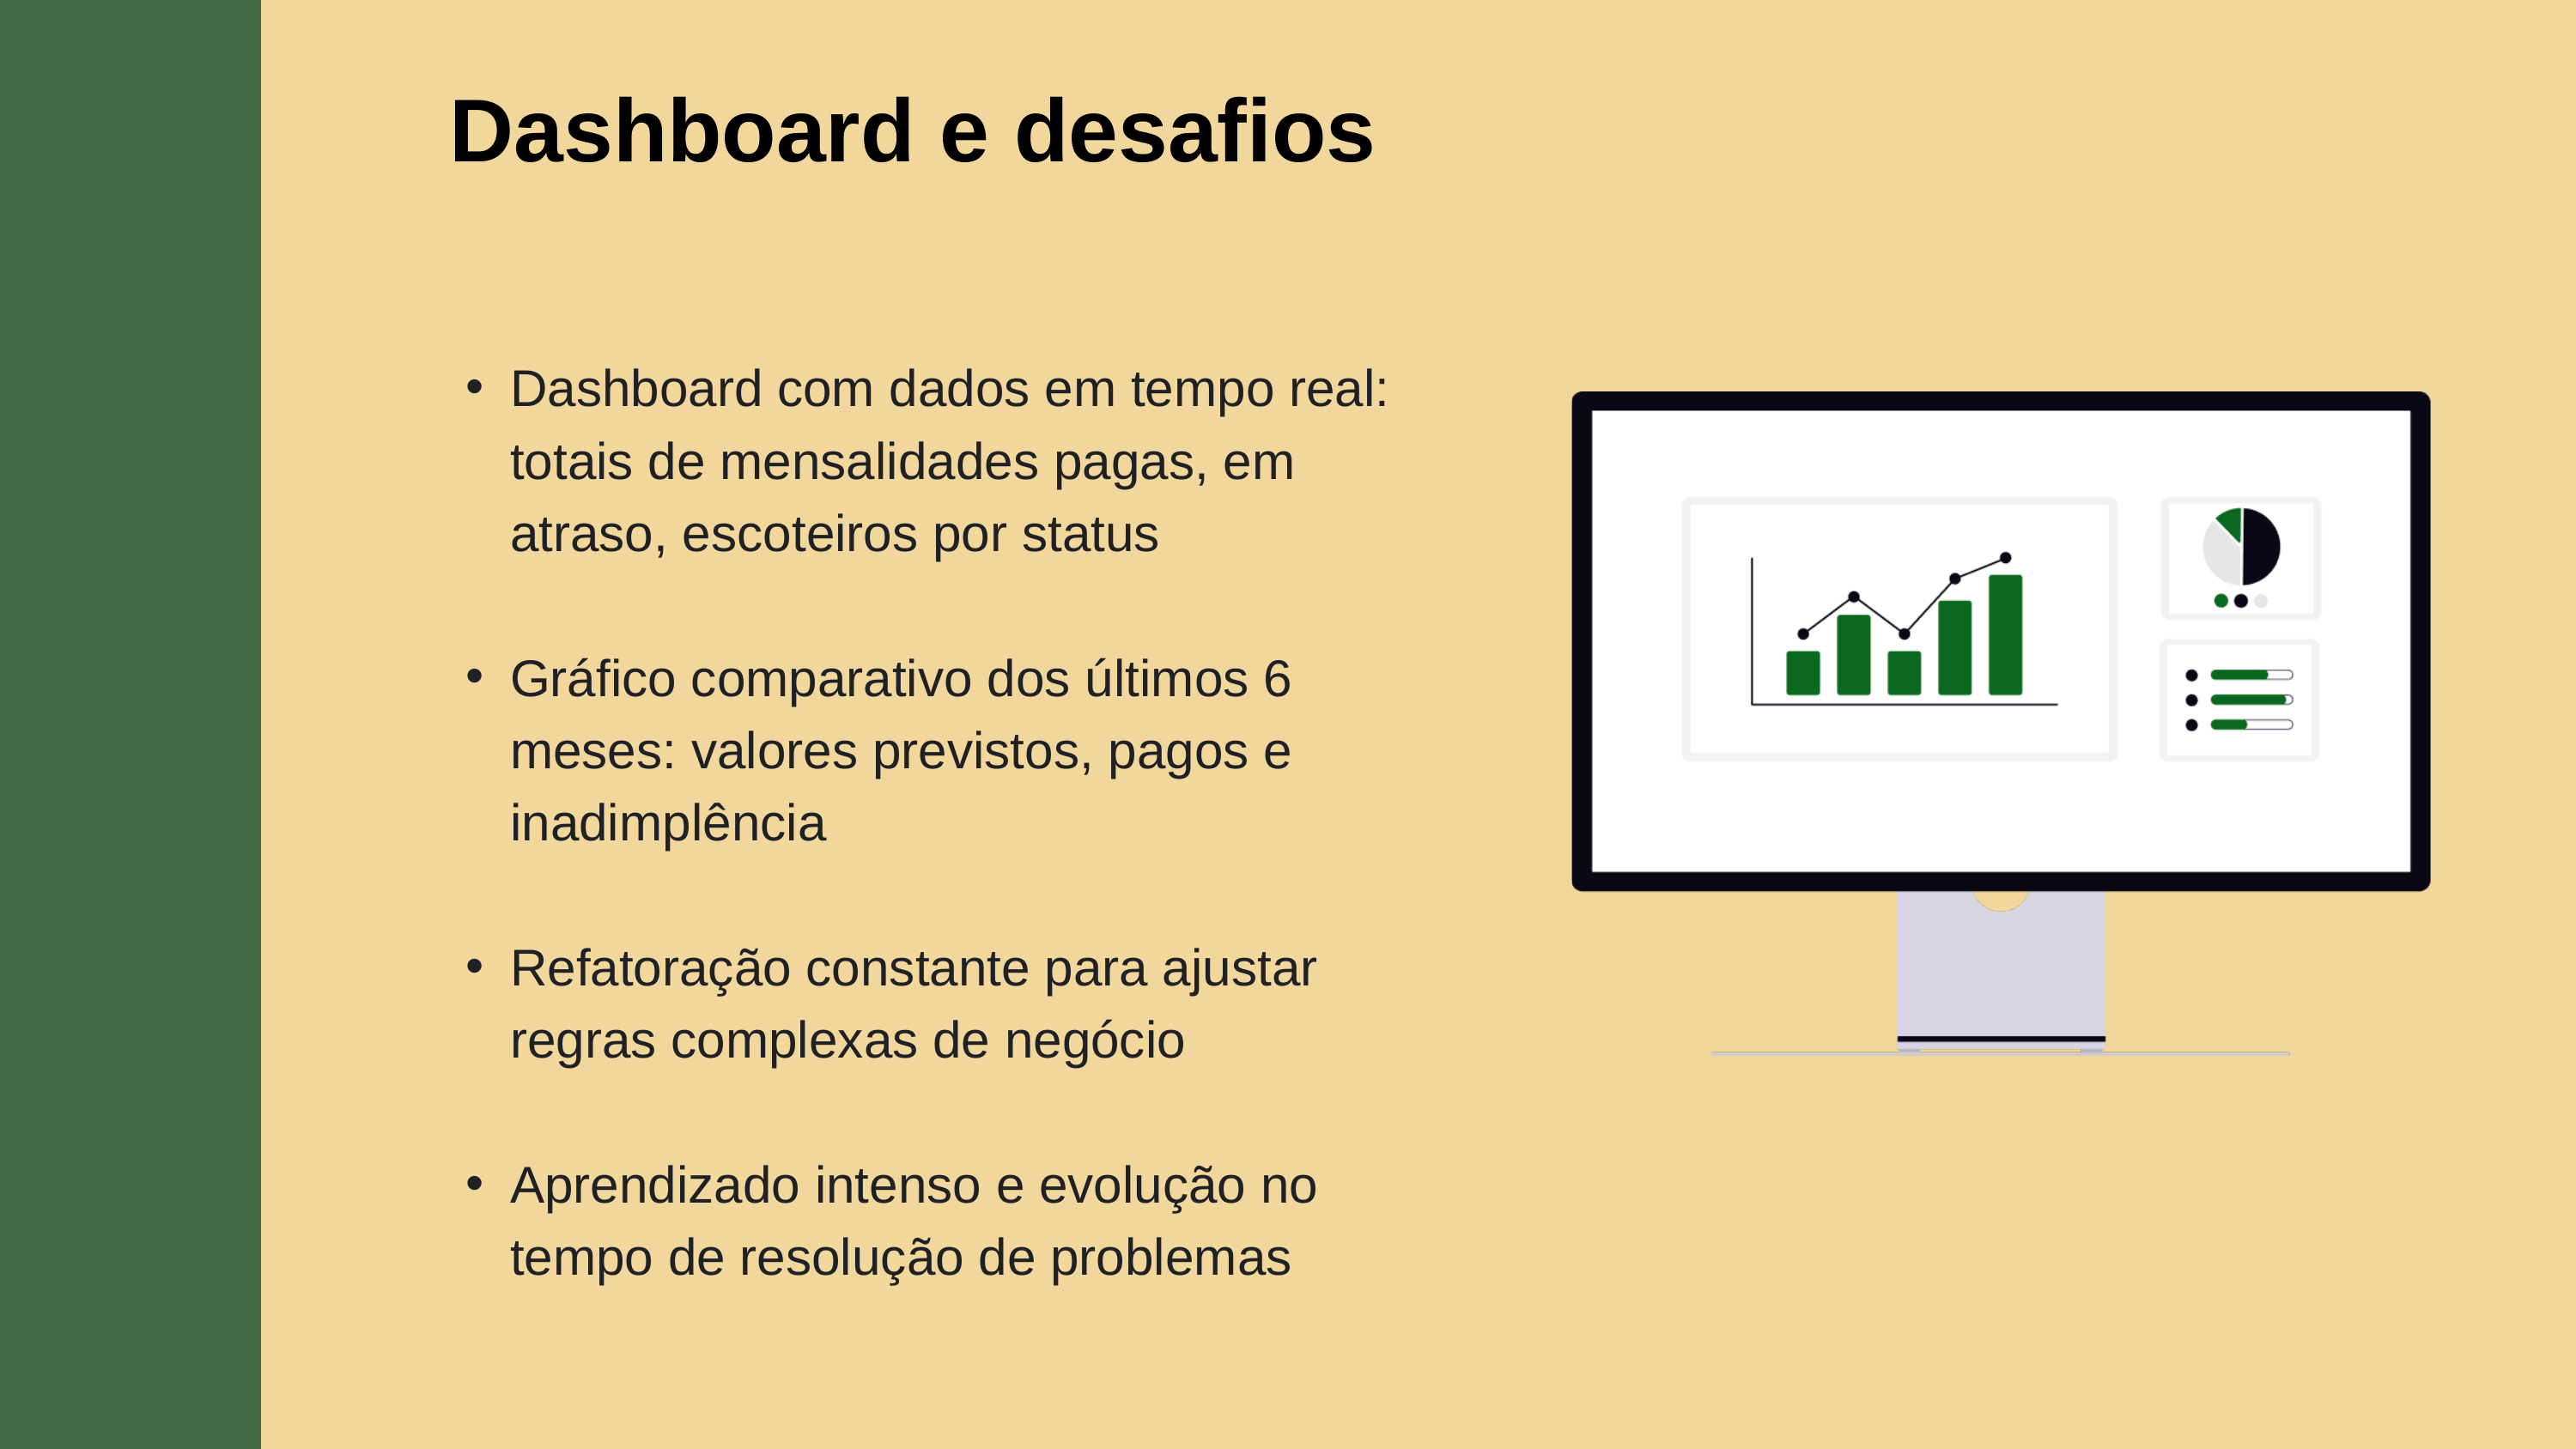

Dashboard e desafios
Dashboard com dados em tempo real: totais de mensalidades pagas, em atraso, escoteiros por status

Gráfico comparativo dos últimos 6 meses: valores previstos, pagos e inadimplência

Refatoração constante para ajustar regras complexas de negócio

Aprendizado intenso e evolução no tempo de resolução de problemas